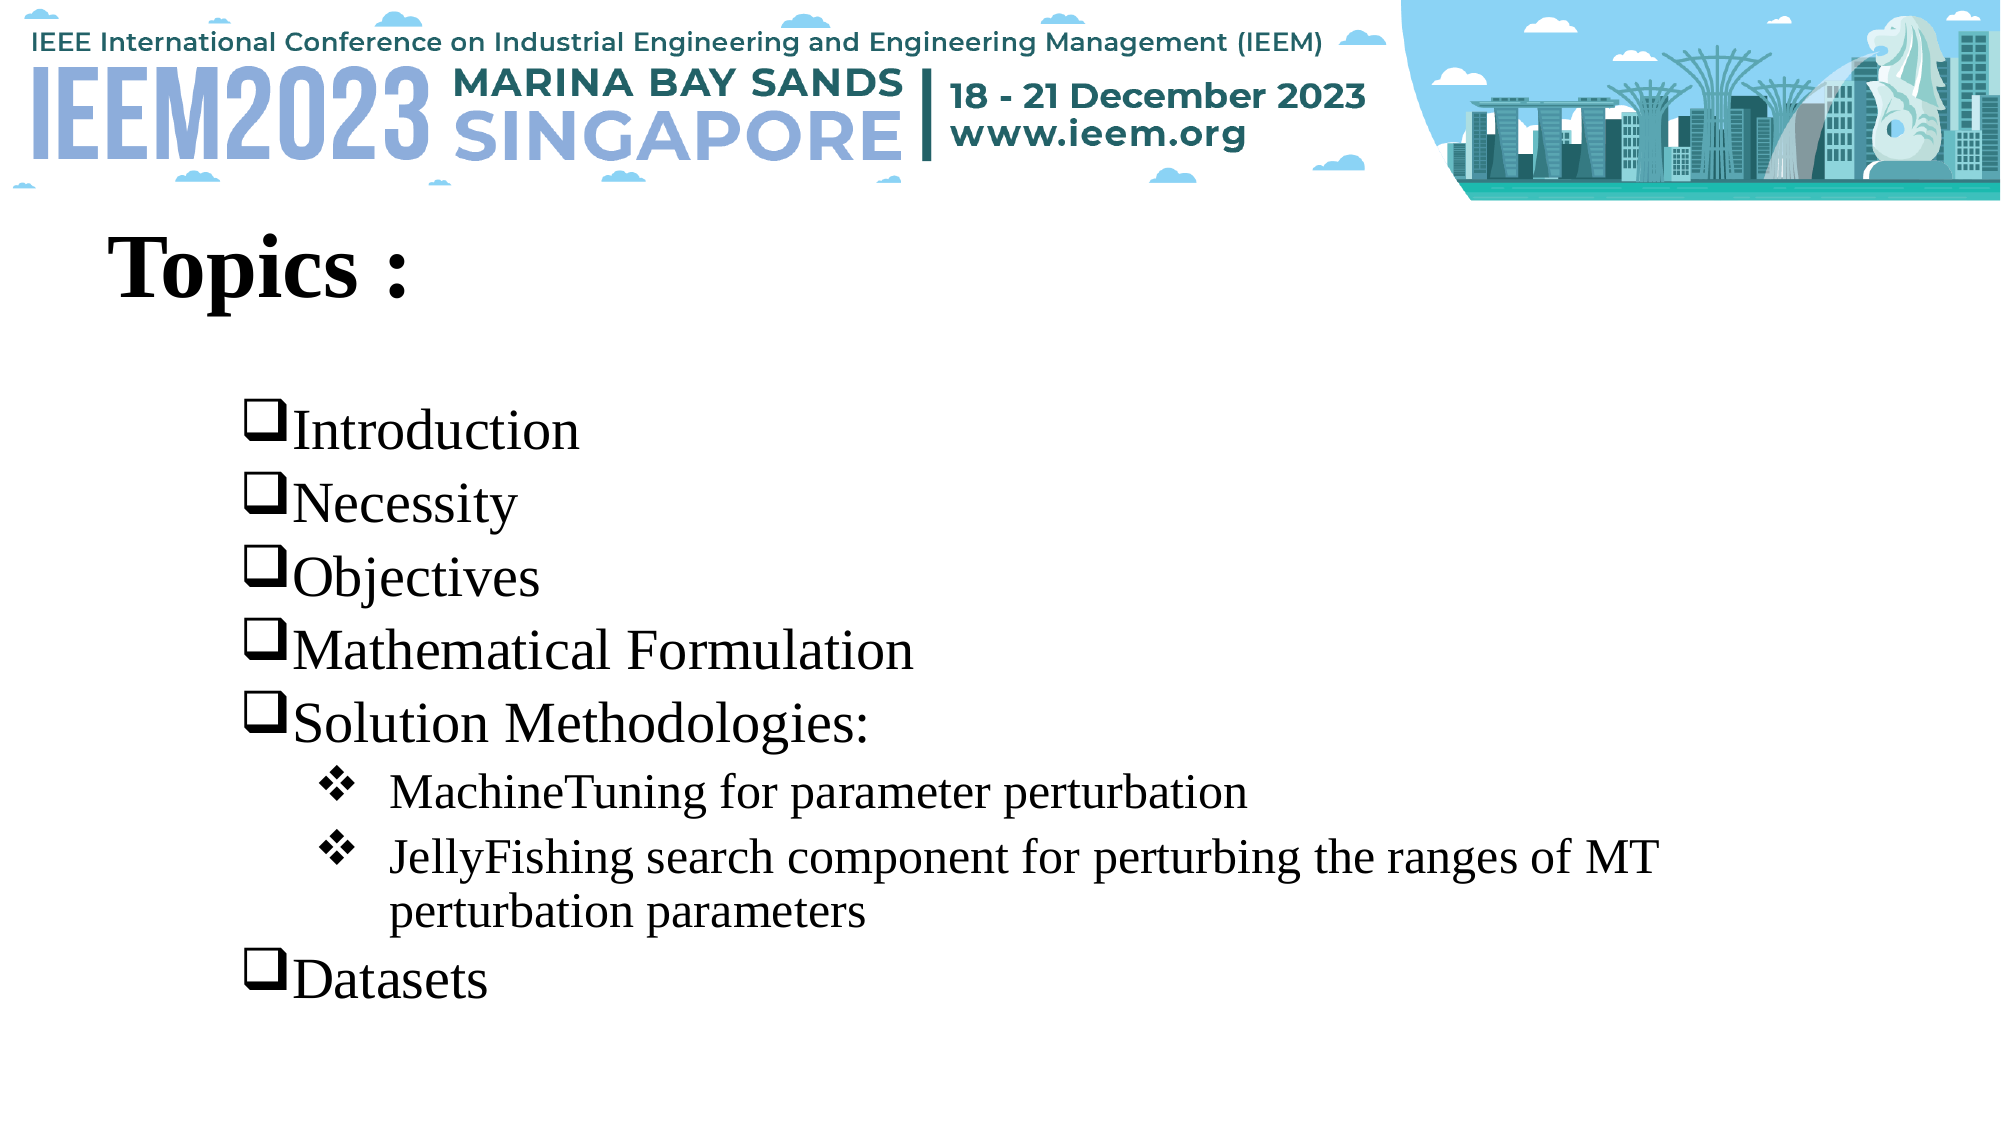

# Topics :
Introduction
Necessity
Objectives
Mathematical Formulation
Solution Methodologies:
MachineTuning for parameter perturbation
JellyFishing search component for perturbing the ranges of MT perturbation parameters
Datasets